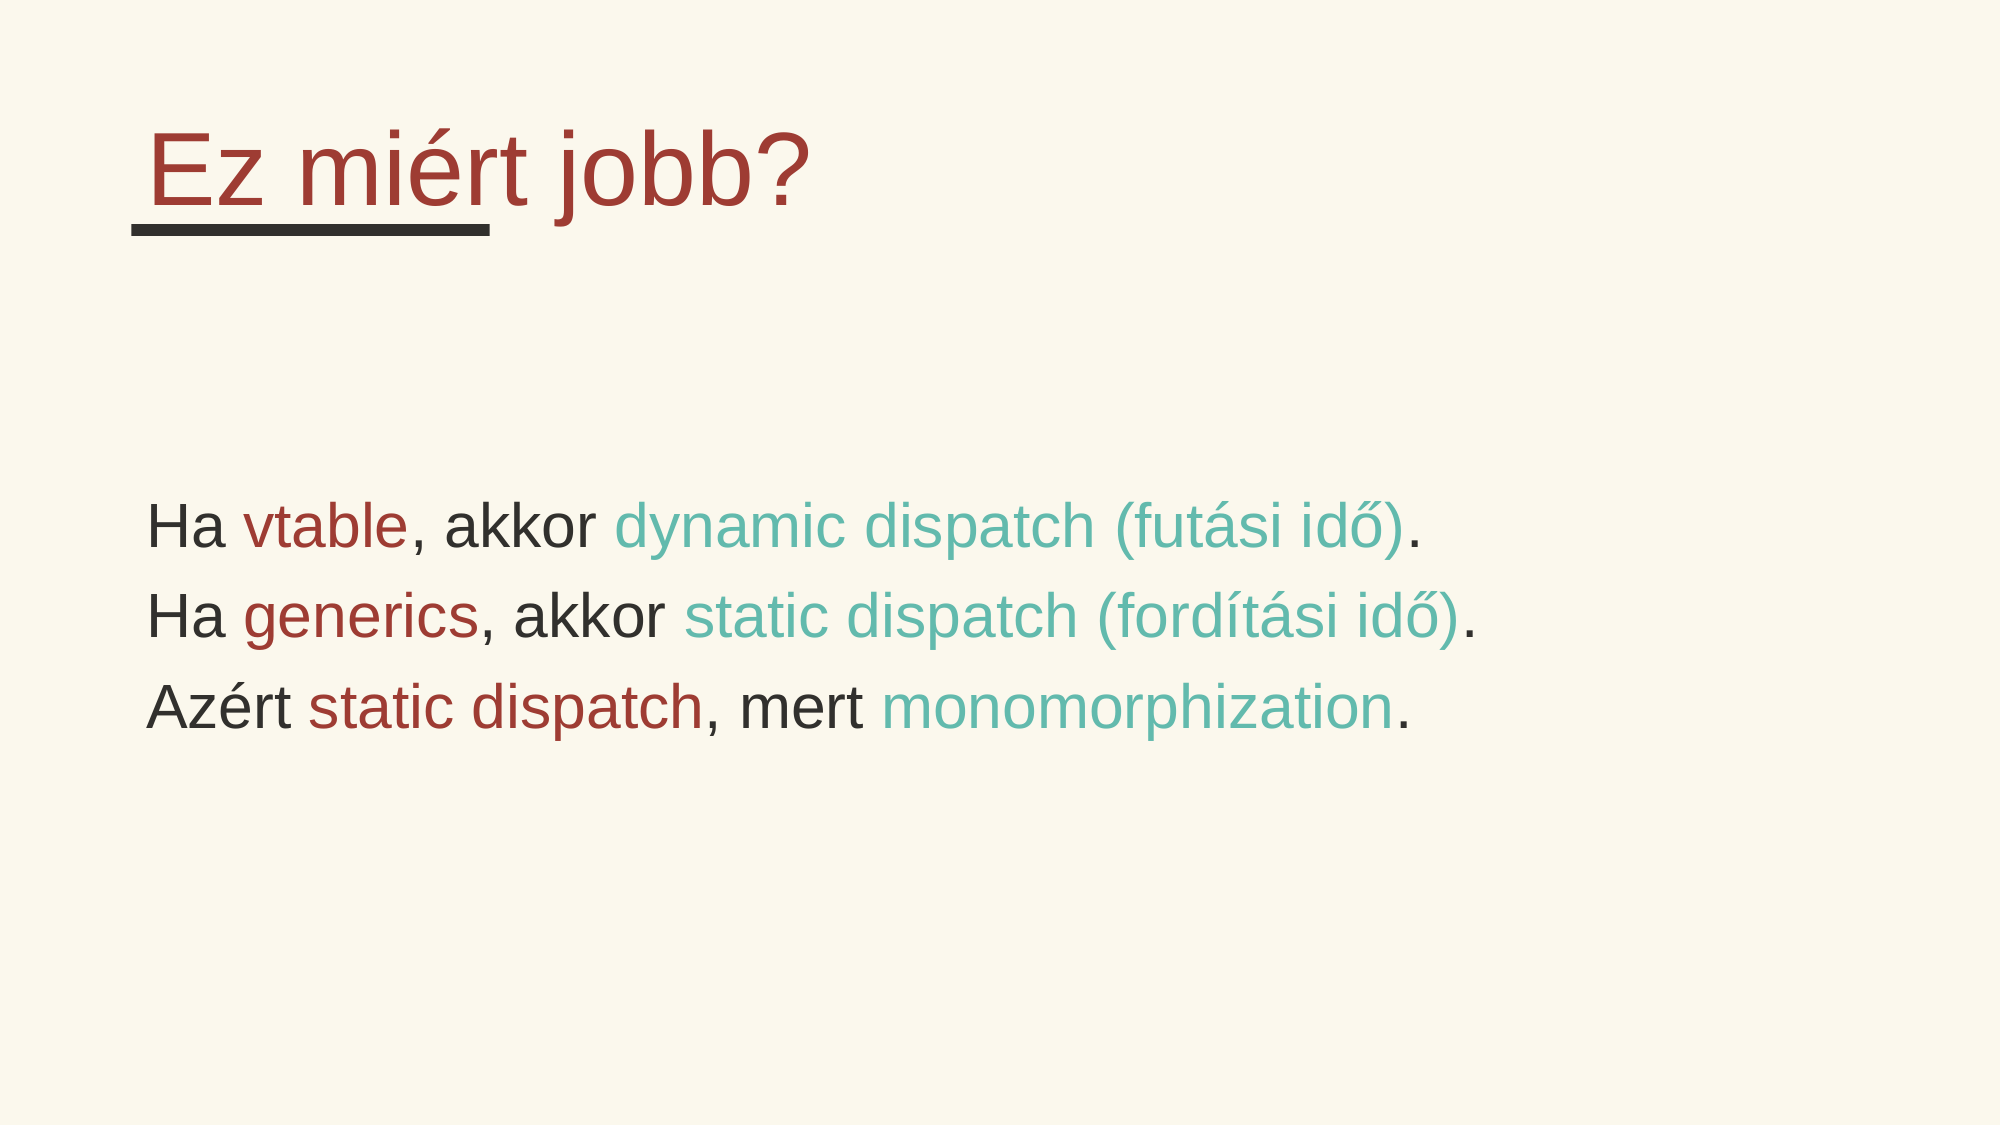

Ez miért jobb?

Ha vtable, akkor dynamic dispatch (futási idő).
Ha generics, akkor static dispatch (fordítási idő).
Azért static dispatch, mert monomorphization.